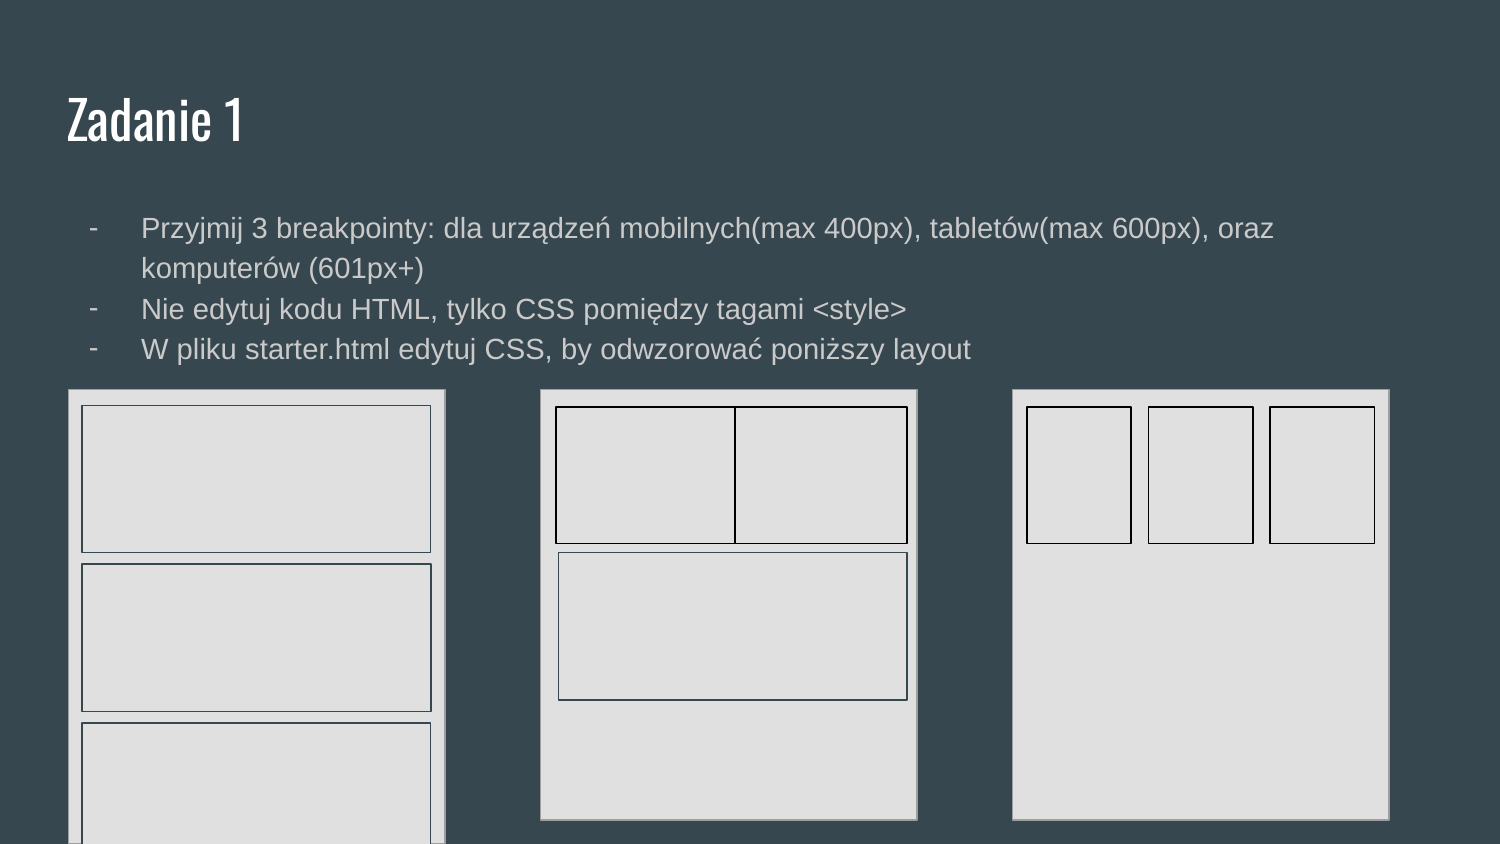

# Zadanie 1
Przyjmij 3 breakpointy: dla urządzeń mobilnych(max 400px), tabletów(max 600px), oraz komputerów (601px+)
Nie edytuj kodu HTML, tylko CSS pomiędzy tagami <style>
W pliku starter.html edytuj CSS, by odwzorować poniższy layout